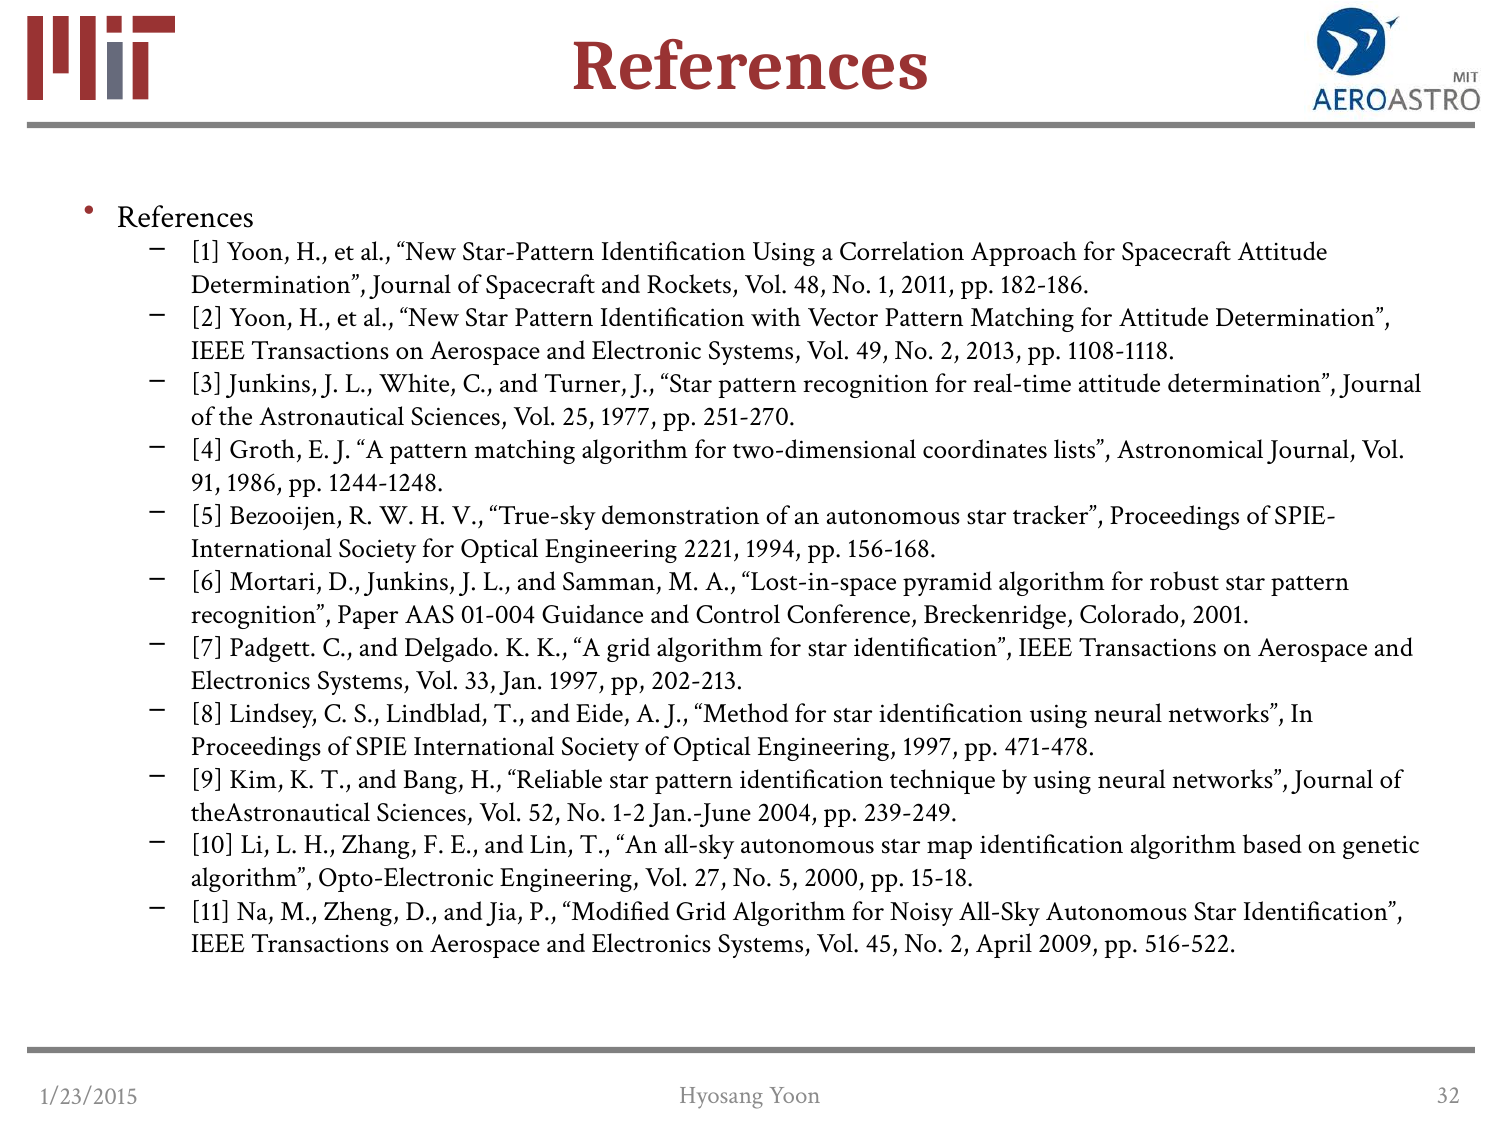

# References
References
[1] Yoon, H., et al., “New Star-Pattern Identification Using a Correlation Approach for Spacecraft Attitude Determination”, Journal of Spacecraft and Rockets, Vol. 48, No. 1, 2011, pp. 182-186.
[2] Yoon, H., et al., “New Star Pattern Identification with Vector Pattern Matching for Attitude Determination”, IEEE Transactions on Aerospace and Electronic Systems, Vol. 49, No. 2, 2013, pp. 1108-1118.
[3] Junkins, J. L., White, C., and Turner, J., “Star pattern recognition for real-time attitude determination”, Journal of the Astronautical Sciences, Vol. 25, 1977, pp. 251-270.
[4] Groth, E. J. “A pattern matching algorithm for two-dimensional coordinates lists”, Astronomical Journal, Vol. 91, 1986, pp. 1244-1248.
[5] Bezooijen, R. W. H. V., “True-sky demonstration of an autonomous star tracker”, Proceedings of SPIE-International Society for Optical Engineering 2221, 1994, pp. 156-168.
[6] Mortari, D., Junkins, J. L., and Samman, M. A., “Lost-in-space pyramid algorithm for robust star pattern recognition”, Paper AAS 01-004 Guidance and Control Conference, Breckenridge, Colorado, 2001.
[7] Padgett. C., and Delgado. K. K., “A grid algorithm for star identification”, IEEE Transactions on Aerospace and Electronics Systems, Vol. 33, Jan. 1997, pp, 202-213.
[8] Lindsey, C. S., Lindblad, T., and Eide, A. J., “Method for star identification using neural networks”, In Proceedings of SPIE International Society of Optical Engineering, 1997, pp. 471-478.
[9] Kim, K. T., and Bang, H., “Reliable star pattern identification technique by using neural networks”, Journal of theAstronautical Sciences, Vol. 52, No. 1-2 Jan.-June 2004, pp. 239-249.
[10] Li, L. H., Zhang, F. E., and Lin, T., “An all-sky autonomous star map identification algorithm based on genetic algorithm”, Opto-Electronic Engineering, Vol. 27, No. 5, 2000, pp. 15-18.
[11] Na, M., Zheng, D., and Jia, P., “Modified Grid Algorithm for Noisy All-Sky Autonomous Star Identification”, IEEE Transactions on Aerospace and Electronics Systems, Vol. 45, No. 2, April 2009, pp. 516-522.

1/23/2015
Hyosang Yoon
32